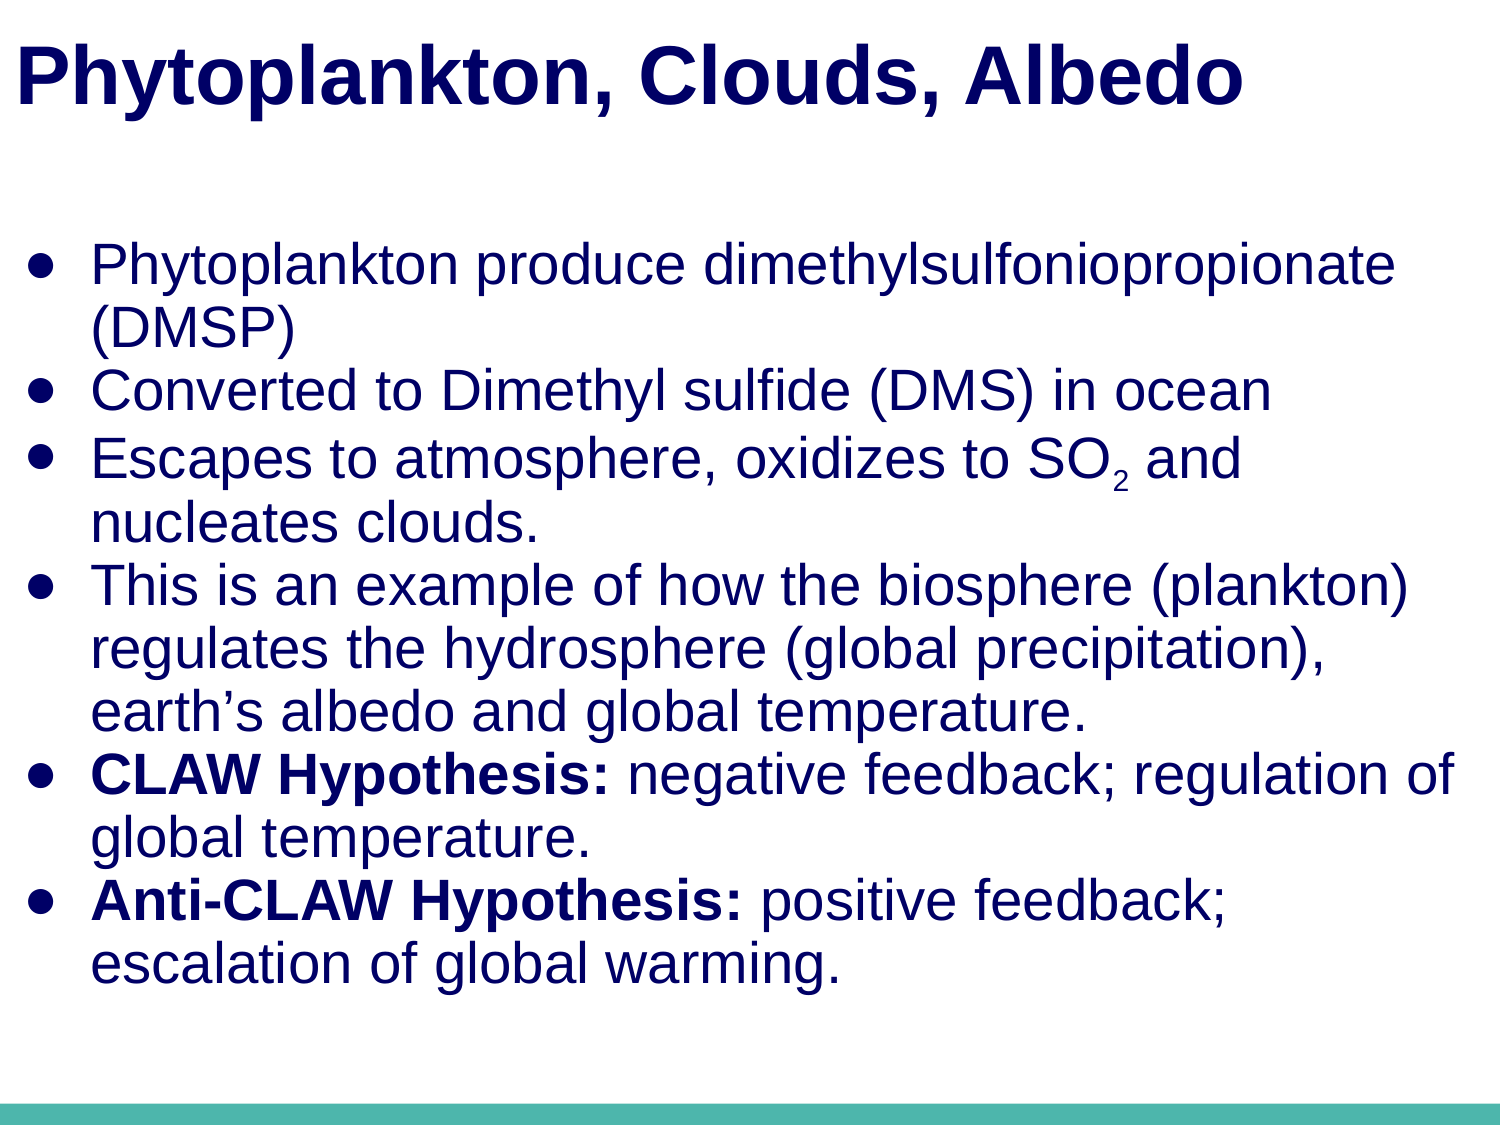

Phytoplankton, Clouds, Albedo
Phytoplankton produce dimethylsulfoniopropionate (DMSP)
Converted to Dimethyl sulfide (DMS) in ocean
Escapes to atmosphere, oxidizes to SO2 and nucleates clouds.
This is an example of how the biosphere (plankton) regulates the hydrosphere (global precipitation), earth’s albedo and global temperature.
CLAW Hypothesis: negative feedback; regulation of global temperature.
Anti-CLAW Hypothesis: positive feedback; escalation of global warming.